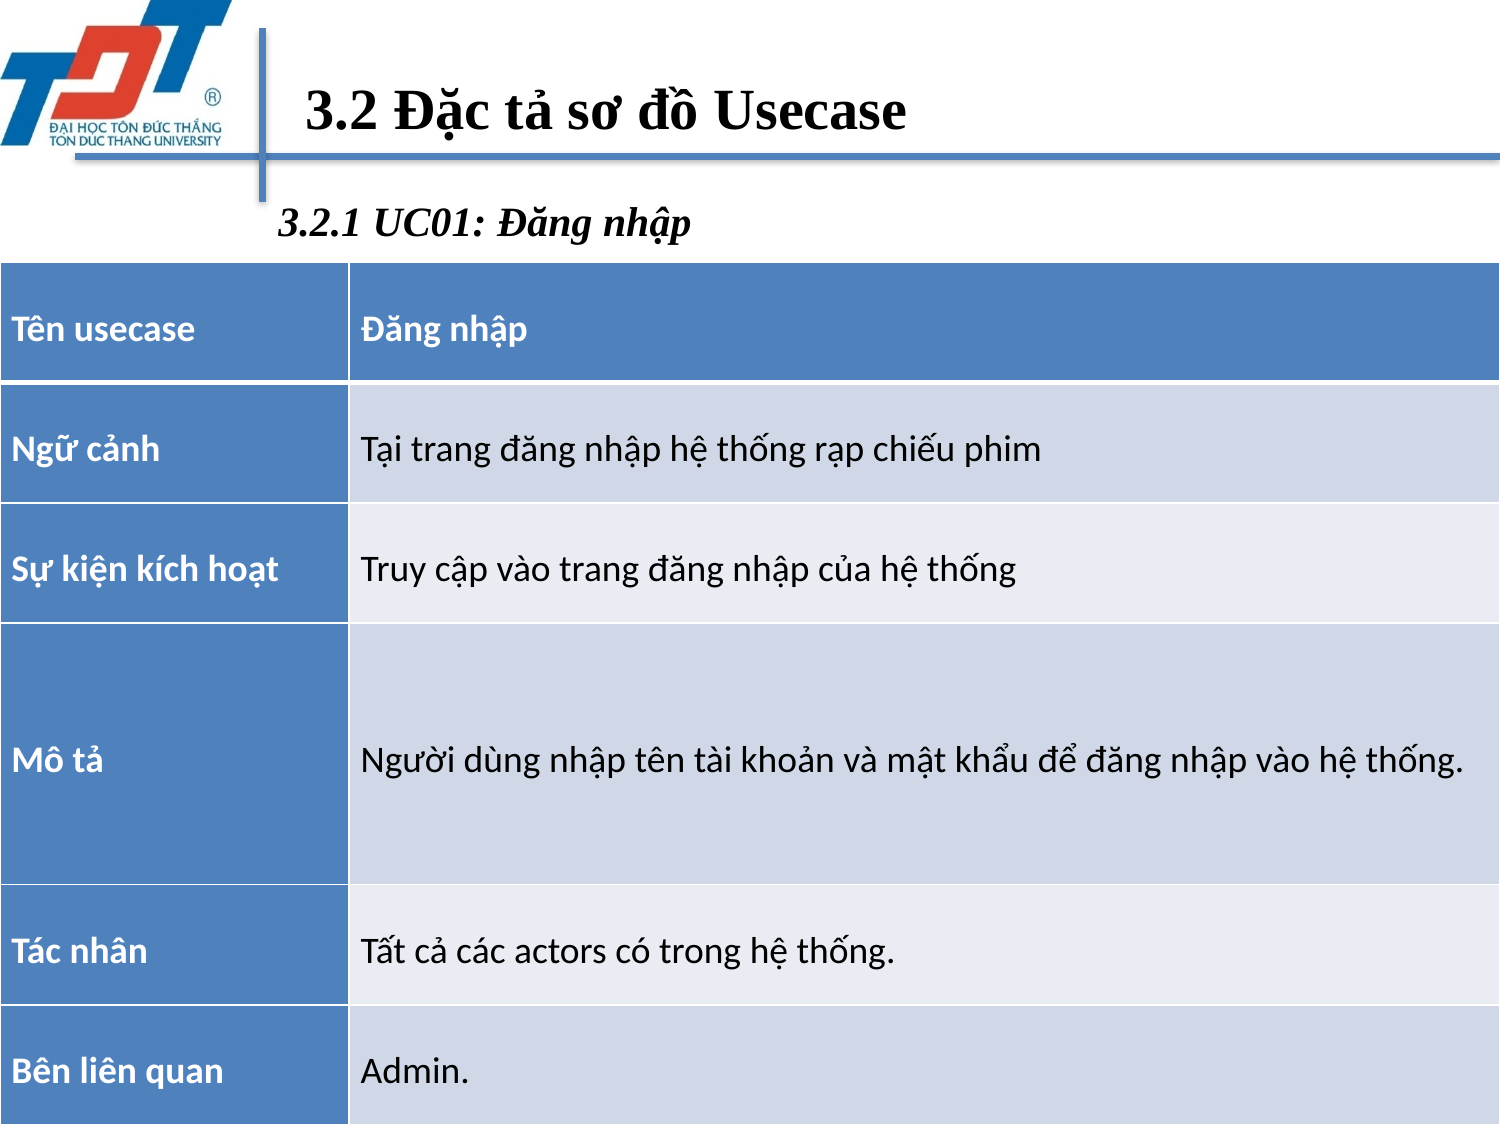

3.2 Đặc tả sơ đồ Usecase
3.2.1 UC01: Đăng nhập

| Tên usecase | Đăng nhập |
| --- | --- |
| Ngữ cảnh | Tại trang đăng nhập hệ thống rạp chiếu phim |
| Sự kiện kích hoạt | Truy cập vào trang đăng nhập của hệ thống |
| Mô tả | Người dùng nhập tên tài khoản và mật khẩu để đăng nhập vào hệ thống. |
| Tác nhân | Tất cả các actors có trong hệ thống. |
| Bên liên quan | Admin. |